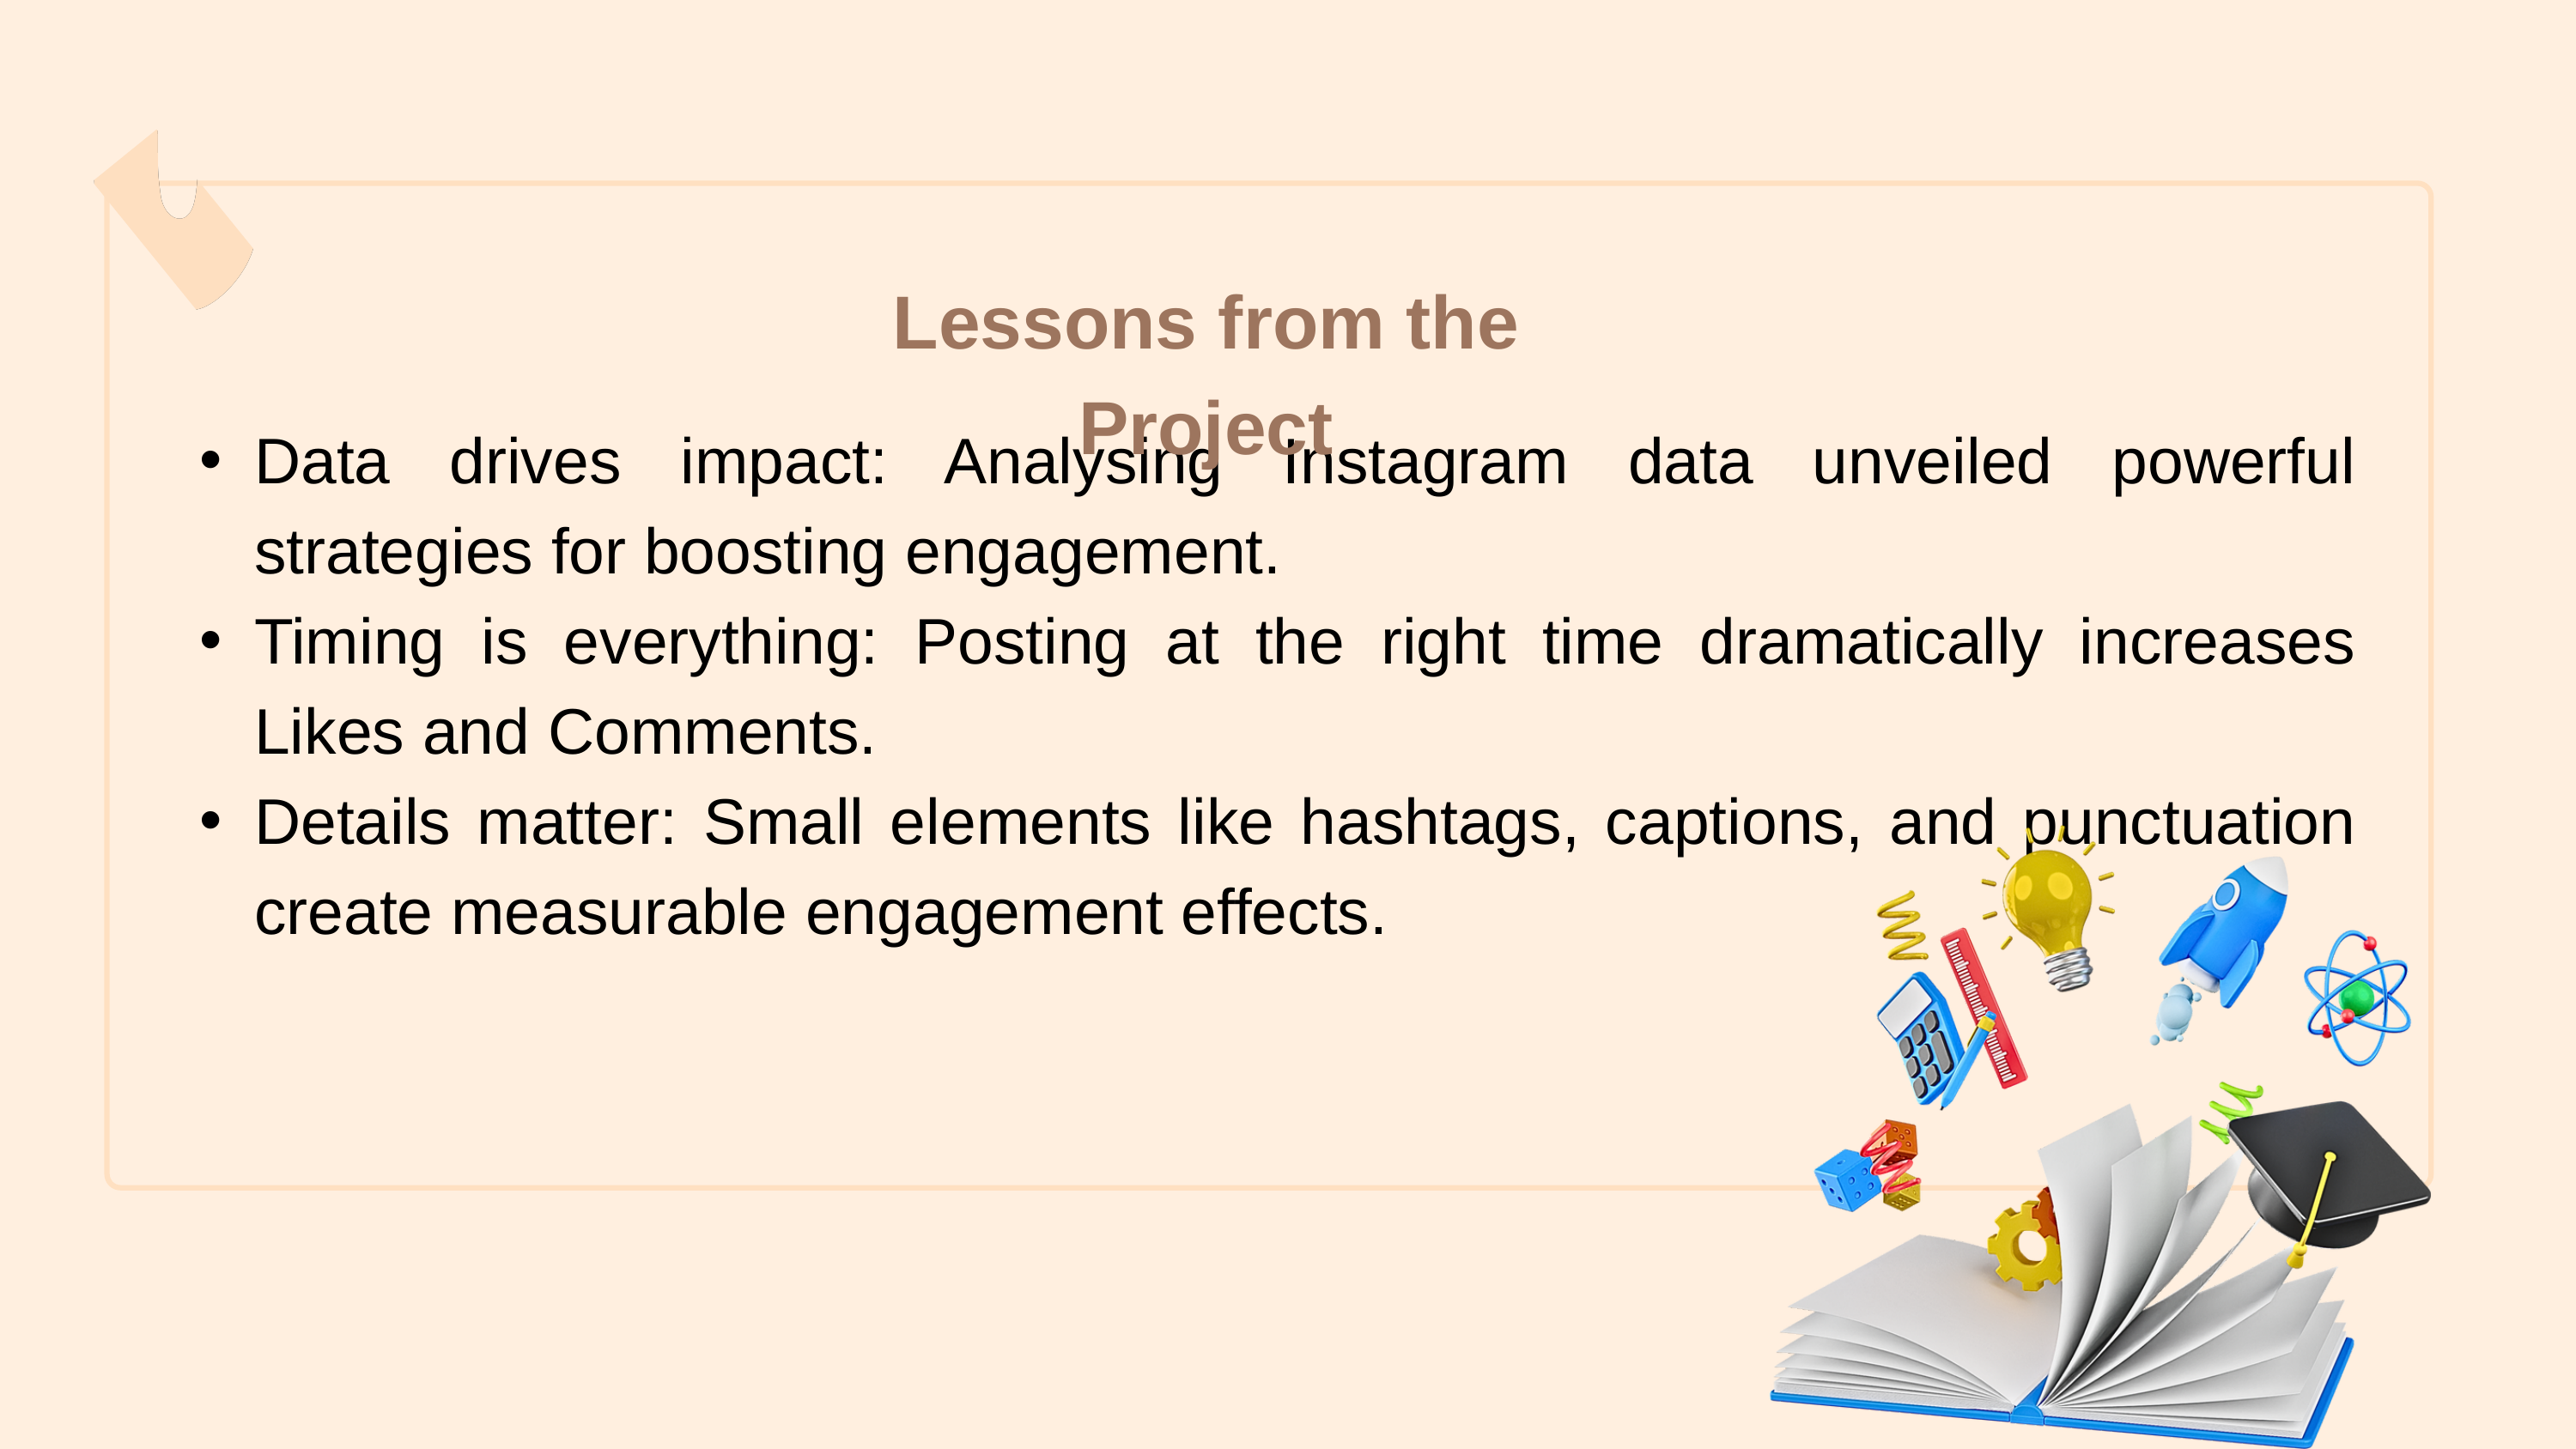

Lessons from the Project
Data drives impact: Analysing Instagram data unveiled powerful strategies for boosting engagement.
Timing is everything: Posting at the right time dramatically increases Likes and Comments.
Details matter: Small elements like hashtags, captions, and punctuation create measurable engagement effects.